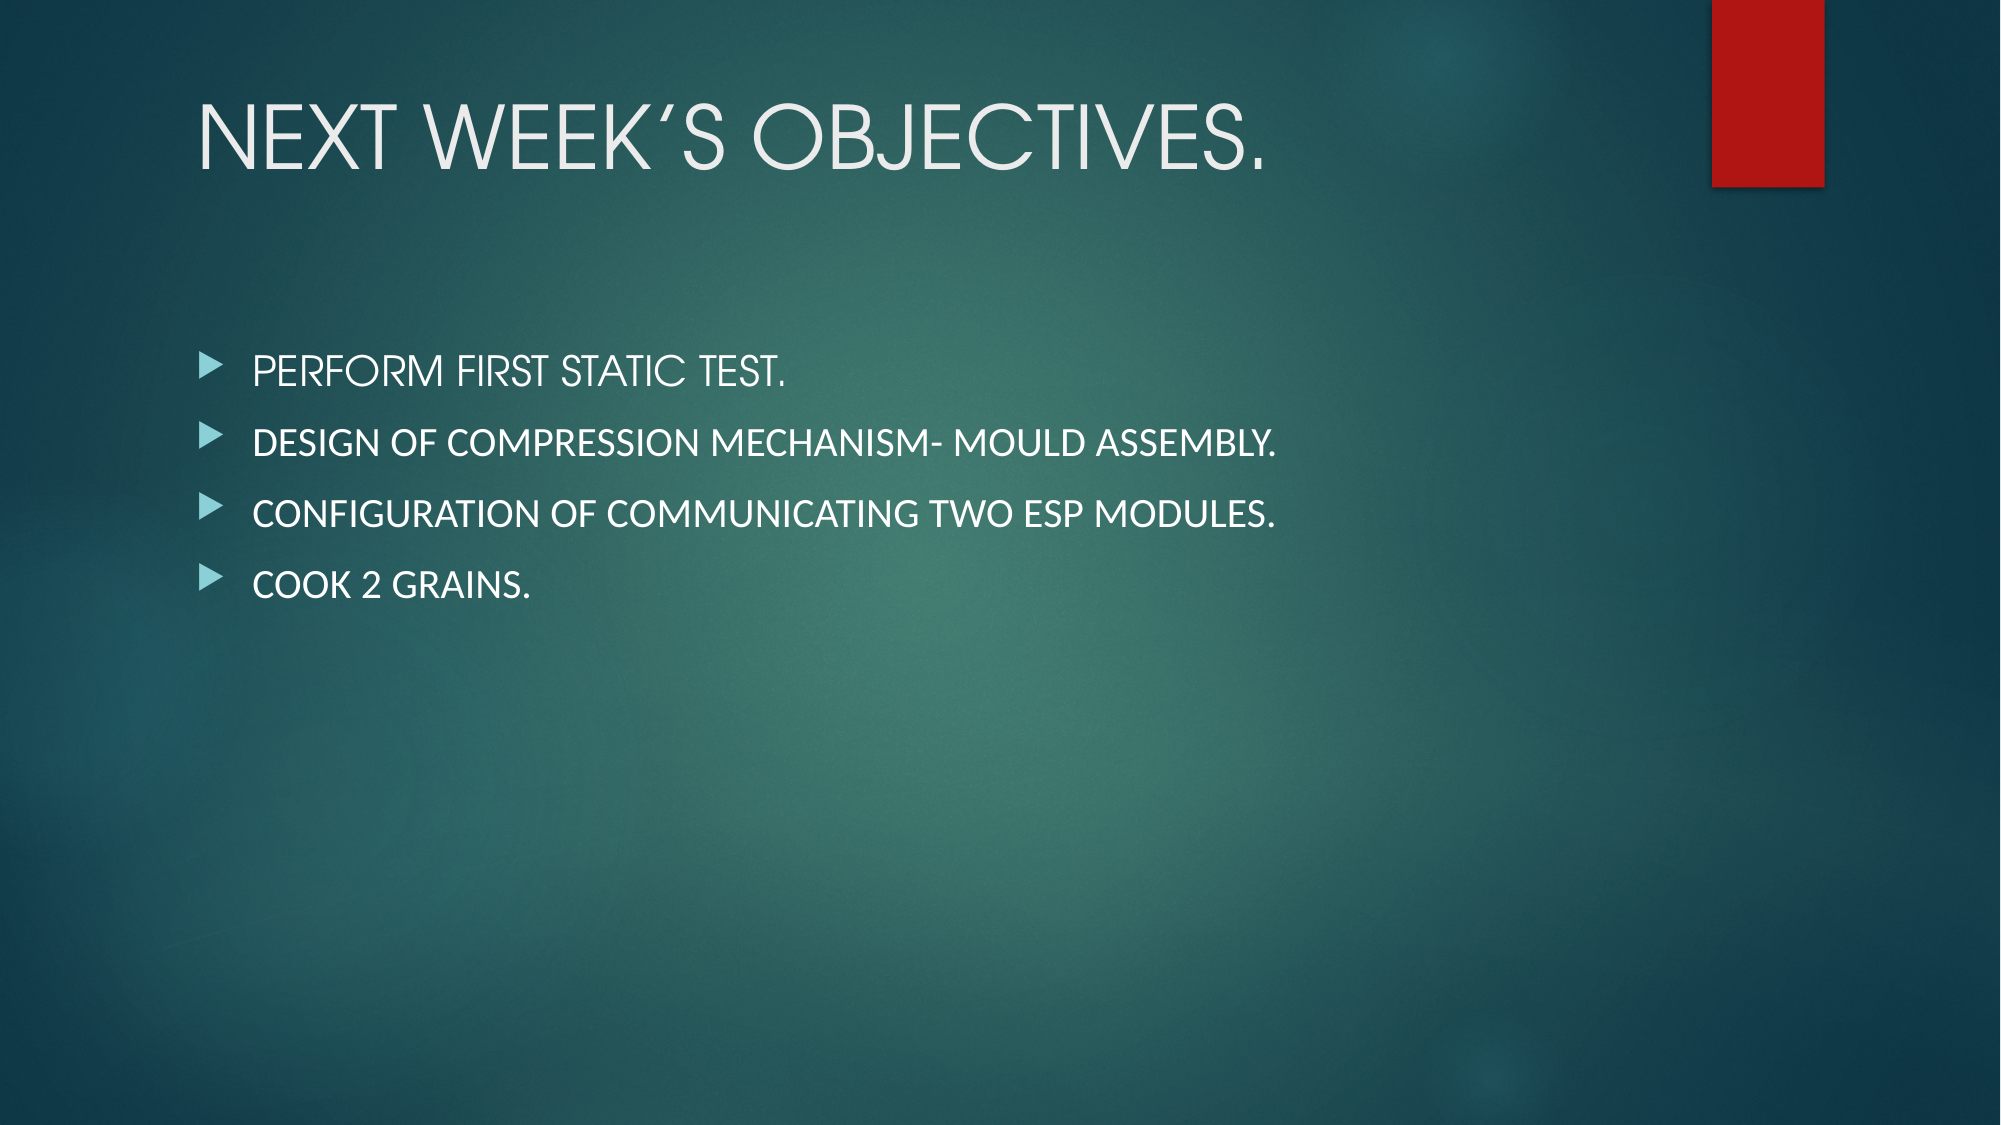

# NEXT WEEK’S OBJECTIVES.
PERFORM FIRST STATIC TEST.
DESIGN OF COMPRESSION MECHANISM- MOULD ASSEMBLY.
CONFIGURATION OF COMMUNICATING TWO ESP MODULES.
COOK 2 GRAINS.